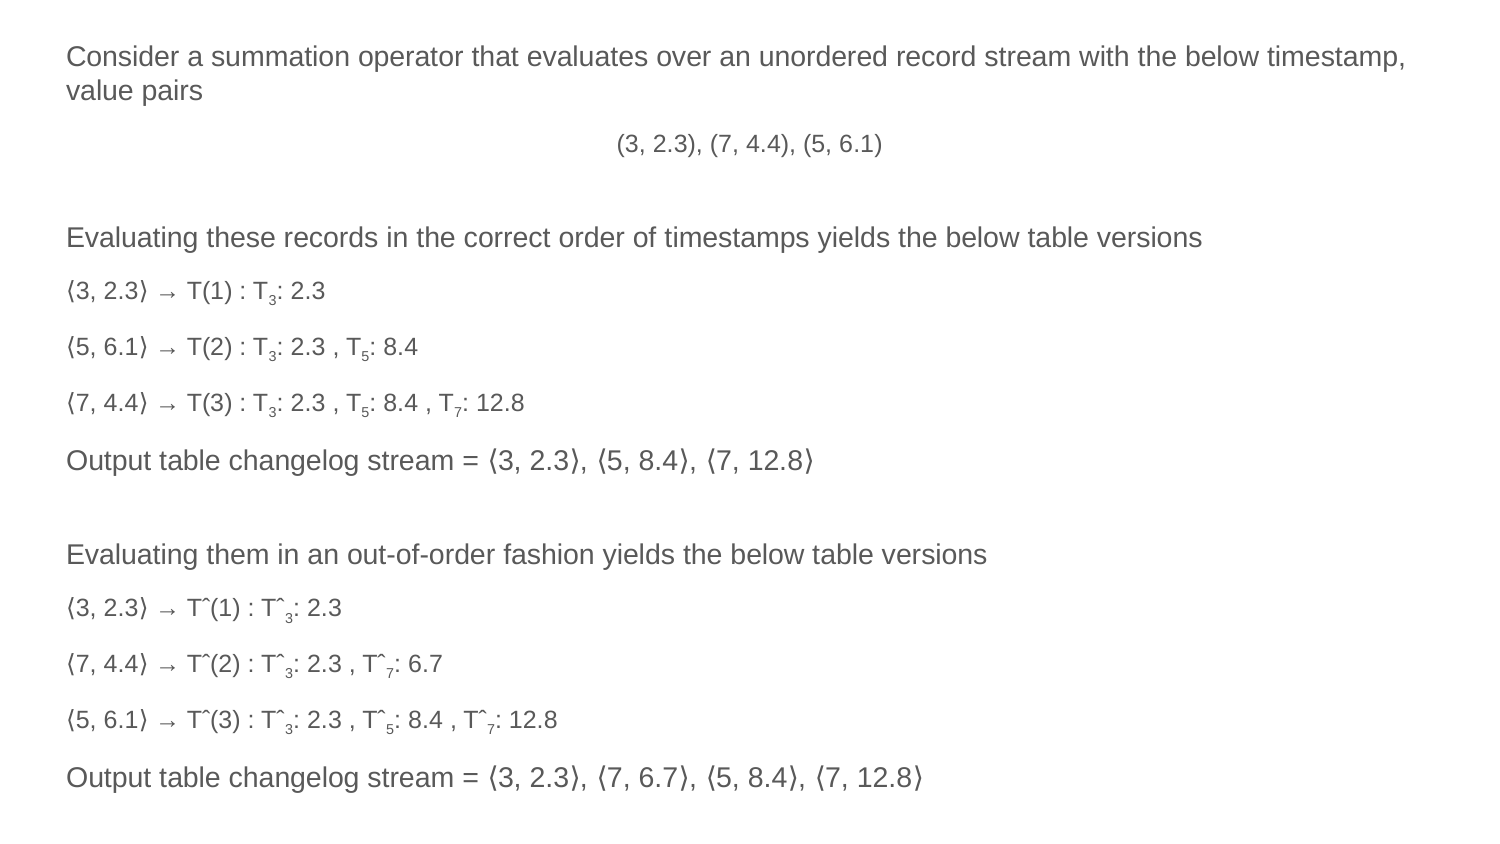

Consider a summation operator that evaluates over an unordered record stream with the below timestamp, value pairs
(3, 2.3), (7, 4.4), (5, 6.1)

Evaluating these records in the correct order of timestamps yields the below table versions
⟨3, 2.3⟩ → T(1) : T3: 2.3
⟨5, 6.1⟩ → T(2) : T3: 2.3 , T5: 8.4
⟨7, 4.4⟩ → T(3) : T3: 2.3 , T5: 8.4 , T7: 12.8
Output table changelog stream = ⟨3, 2.3⟩, ⟨5, 8.4⟩, ⟨7, 12.8⟩

Evaluating them in an out-of-order fashion yields the below table versions
⟨3, 2.3⟩ → Tˆ(1) : Tˆ3: 2.3
⟨7, 4.4⟩ → Tˆ(2) : Tˆ3: 2.3 , Tˆ7: 6.7
⟨5, 6.1⟩ → Tˆ(3) : Tˆ3: 2.3 , Tˆ5: 8.4 , Tˆ7: 12.8
Output table changelog stream = ⟨3, 2.3⟩, ⟨7, 6.7⟩, ⟨5, 8.4⟩, ⟨7, 12.8⟩